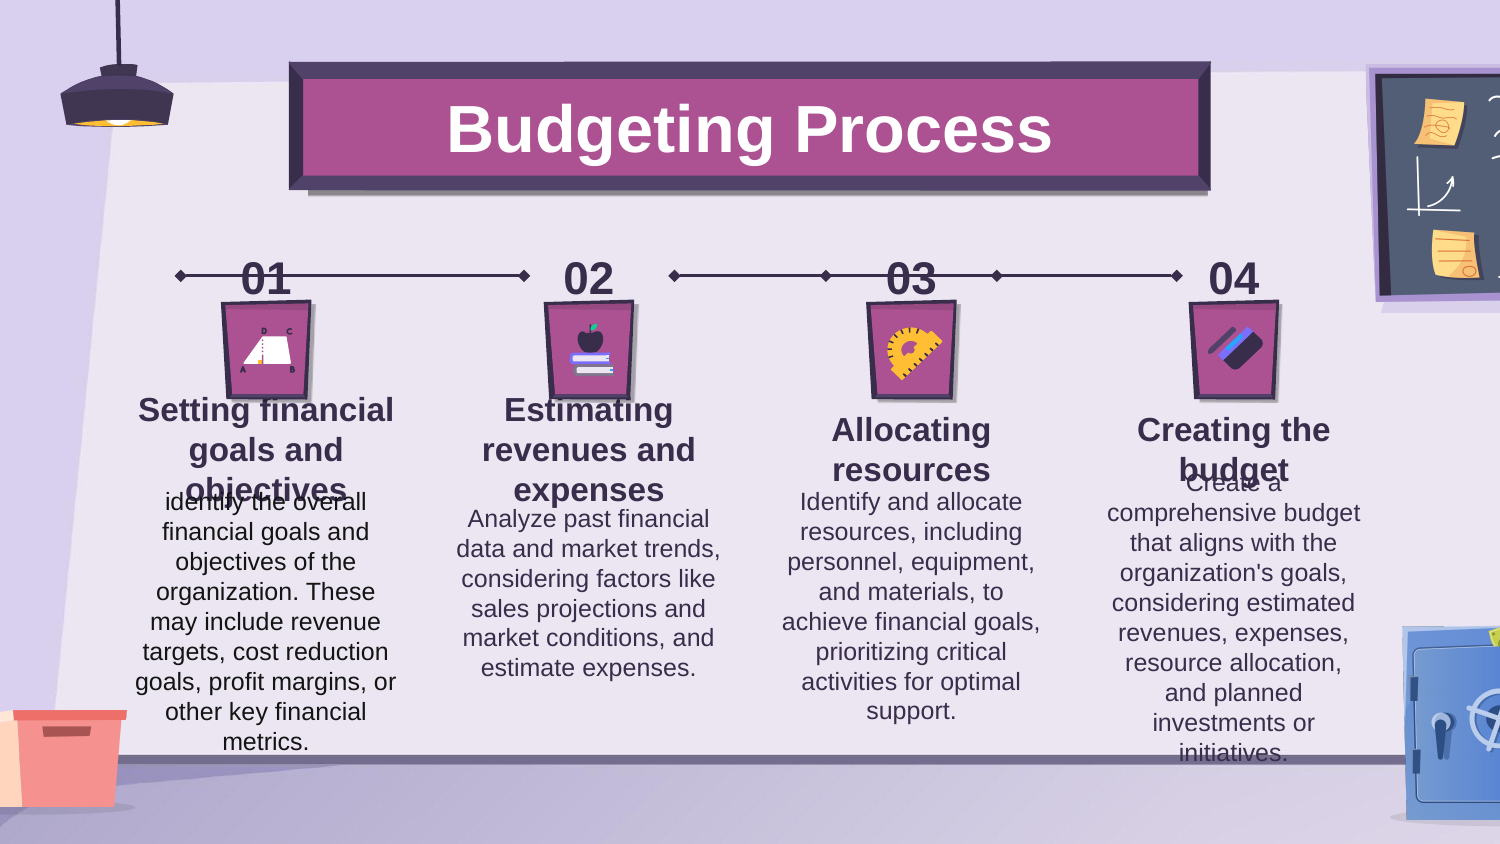

# Budgeting Process
02
03
04
01

Setting financial goals and objectives
Estimating revenues and expenses
Allocating resources
Creating the budget
Analyze past financial data and market trends, considering factors like sales projections and market conditions, and estimate expenses.
Identify and allocate resources, including personnel, equipment, and materials, to achieve financial goals, prioritizing critical activities for optimal support.
Create a comprehensive budget that aligns with the organization's goals, considering estimated revenues, expenses, resource allocation, and planned investments or initiatives.
identify the overall financial goals and objectives of the organization. These may include revenue targets, cost reduction goals, profit margins, or other key financial metrics.